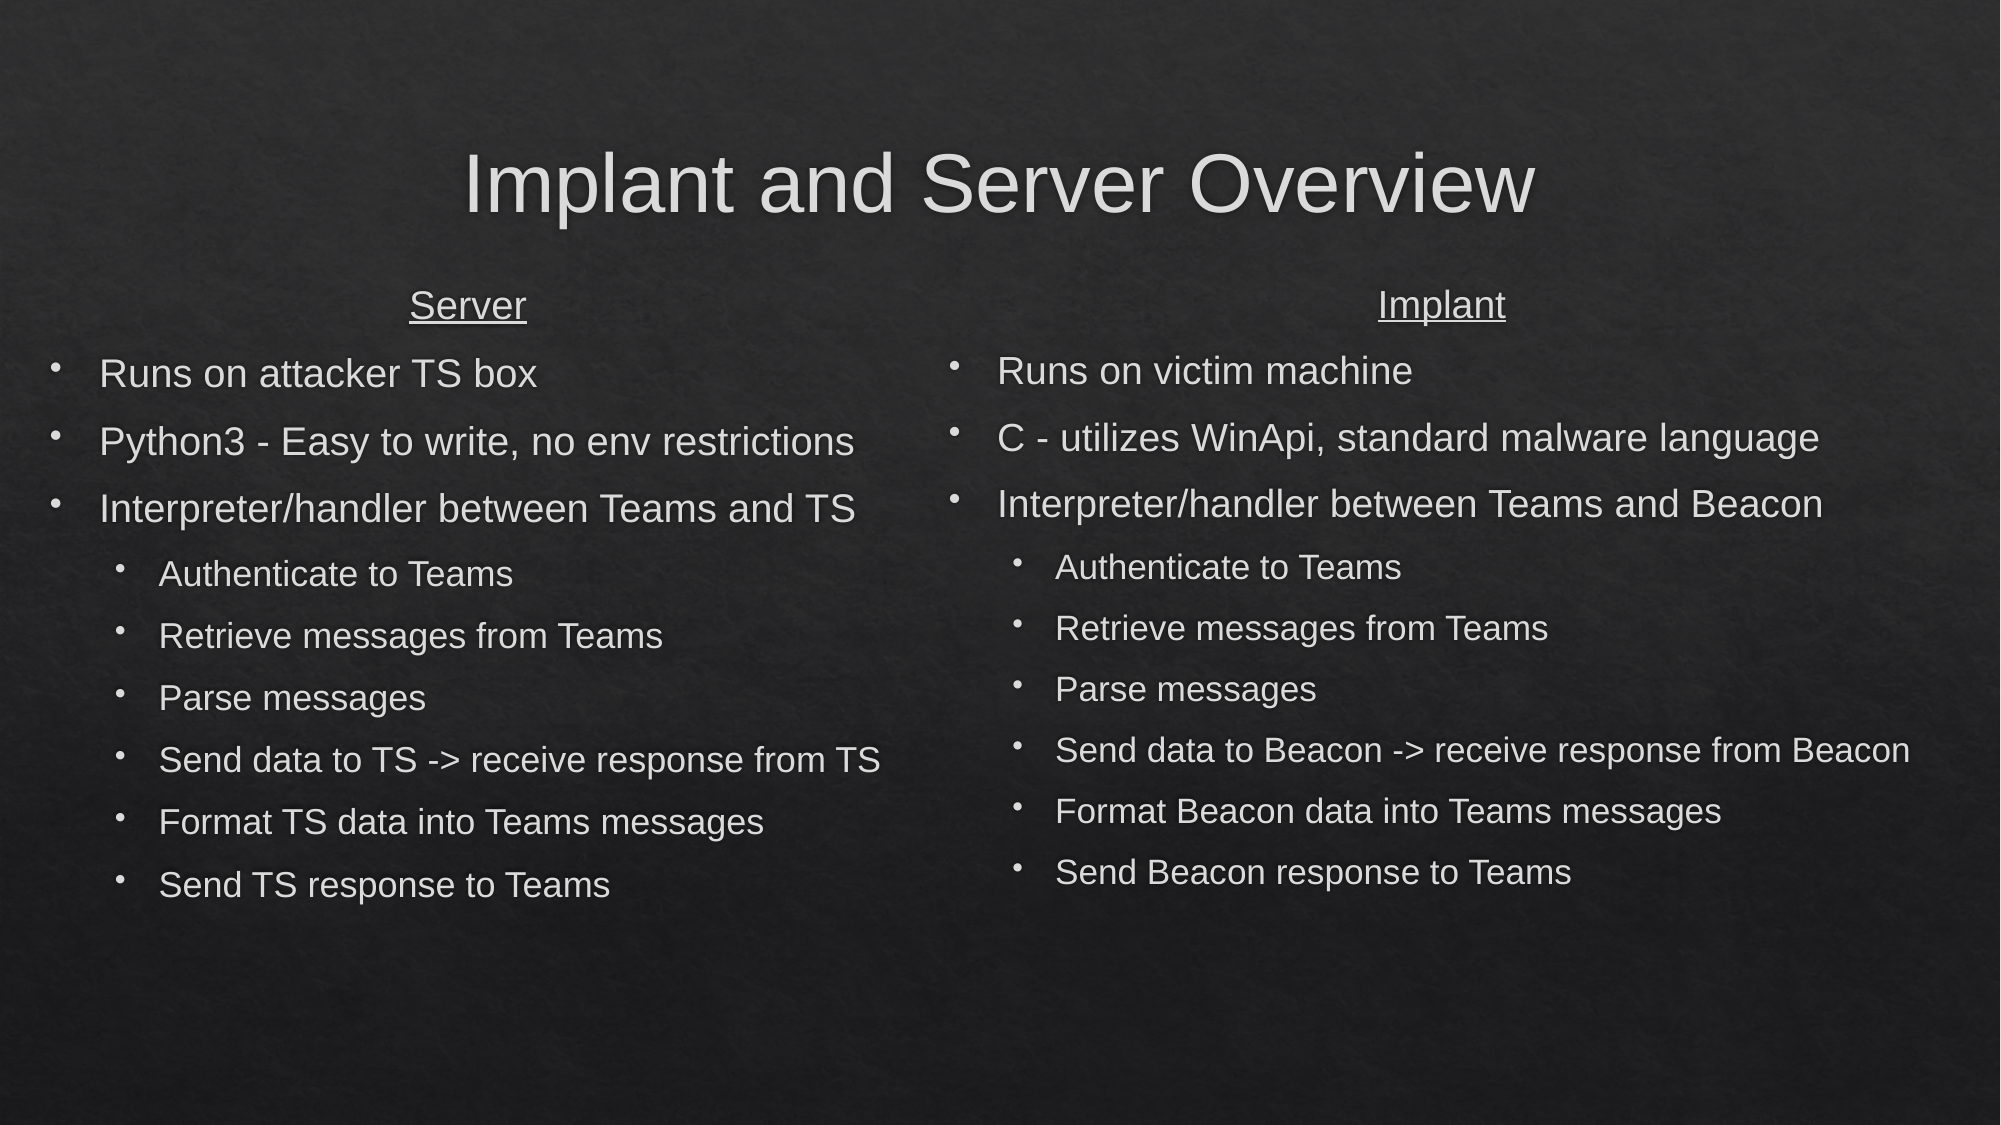

# Implant and Server Overview
Implant
Runs on victim machine
C - utilizes WinApi, standard malware language
Interpreter/handler between Teams and Beacon
Authenticate to Teams
Retrieve messages from Teams
Parse messages
Send data to Beacon -> receive response from Beacon
Format Beacon data into Teams messages
Send Beacon response to Teams
Server
Runs on attacker TS box
Python3 - Easy to write, no env restrictions
Interpreter/handler between Teams and TS
Authenticate to Teams
Retrieve messages from Teams
Parse messages
Send data to TS -> receive response from TS
Format TS data into Teams messages
Send TS response to Teams